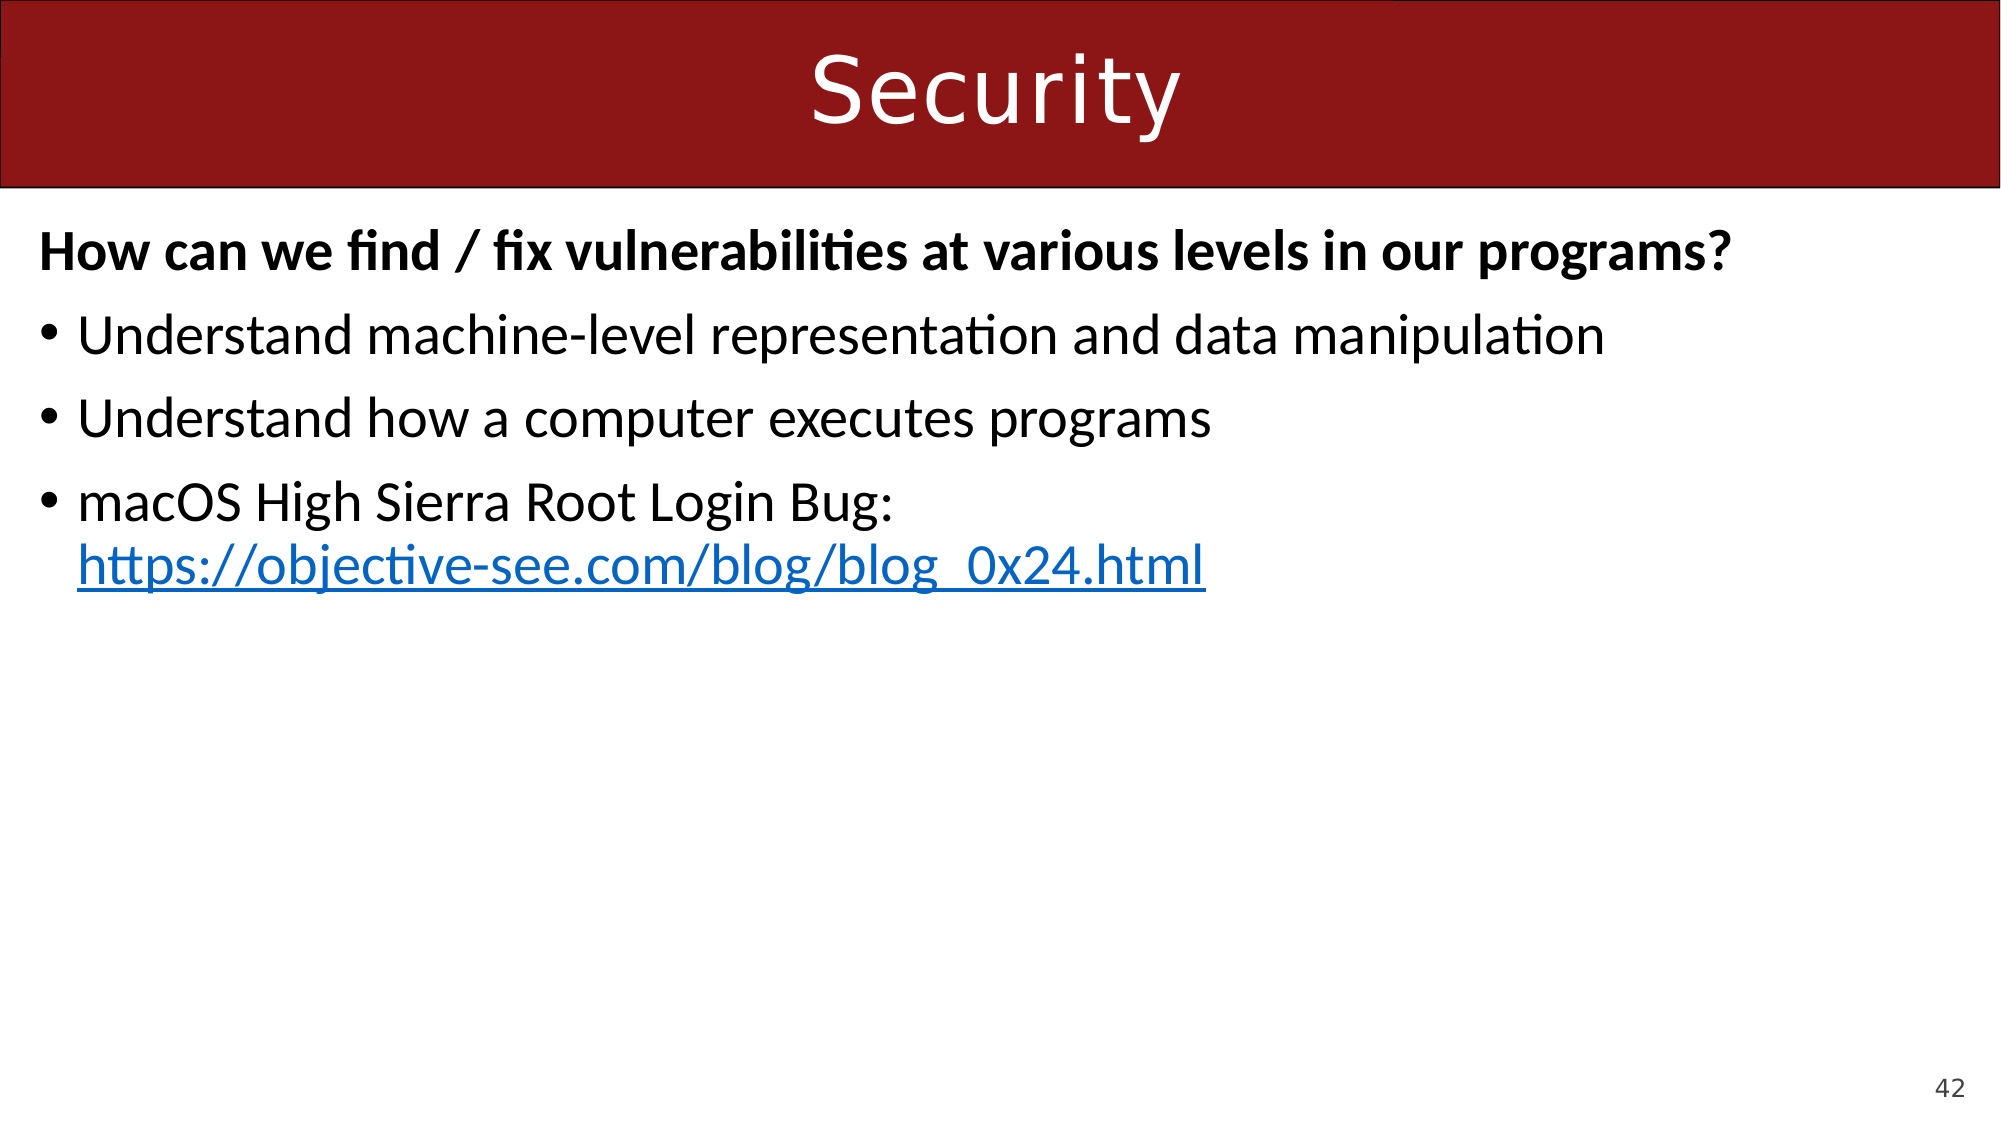

# Security
How can we find / fix vulnerabilities at various levels in our programs?
Understand machine-level representation and data manipulation
Understand how a computer executes programs
macOS High Sierra Root Login Bug: https://objective-see.com/blog/blog_0x24.html